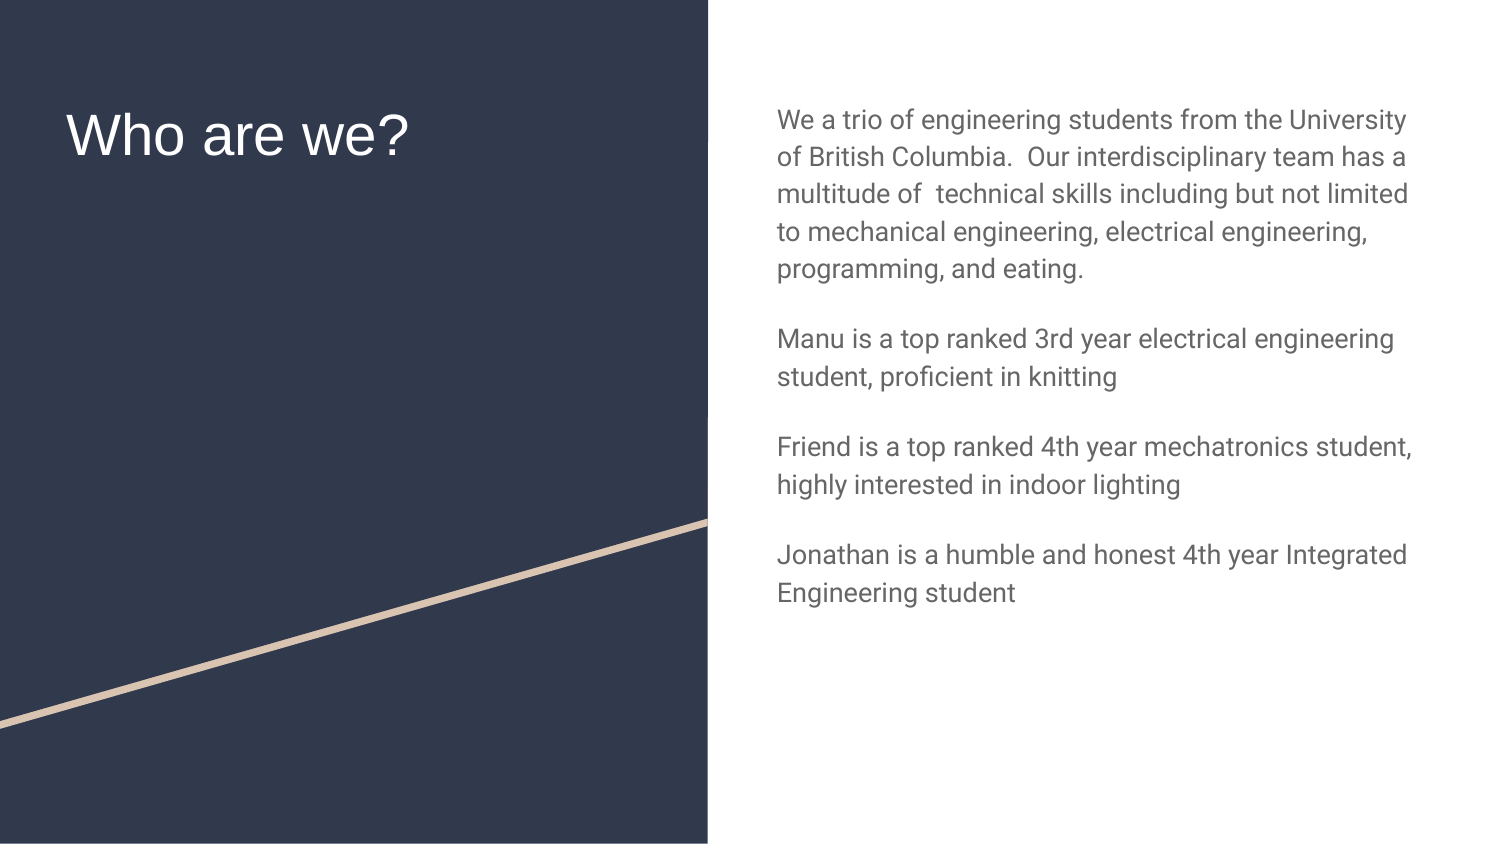

# Who are we?
We a trio of engineering students from the University of British Columbia.  Our interdisciplinary team has a multitude of  technical skills including but not limited to mechanical engineering, electrical engineering, programming, and eating.
Manu is a top ranked 3rd year electrical engineering student, proficient in knitting
Friend is a top ranked 4th year mechatronics student, highly interested in indoor lighting
Jonathan is a humble and honest 4th year Integrated Engineering student